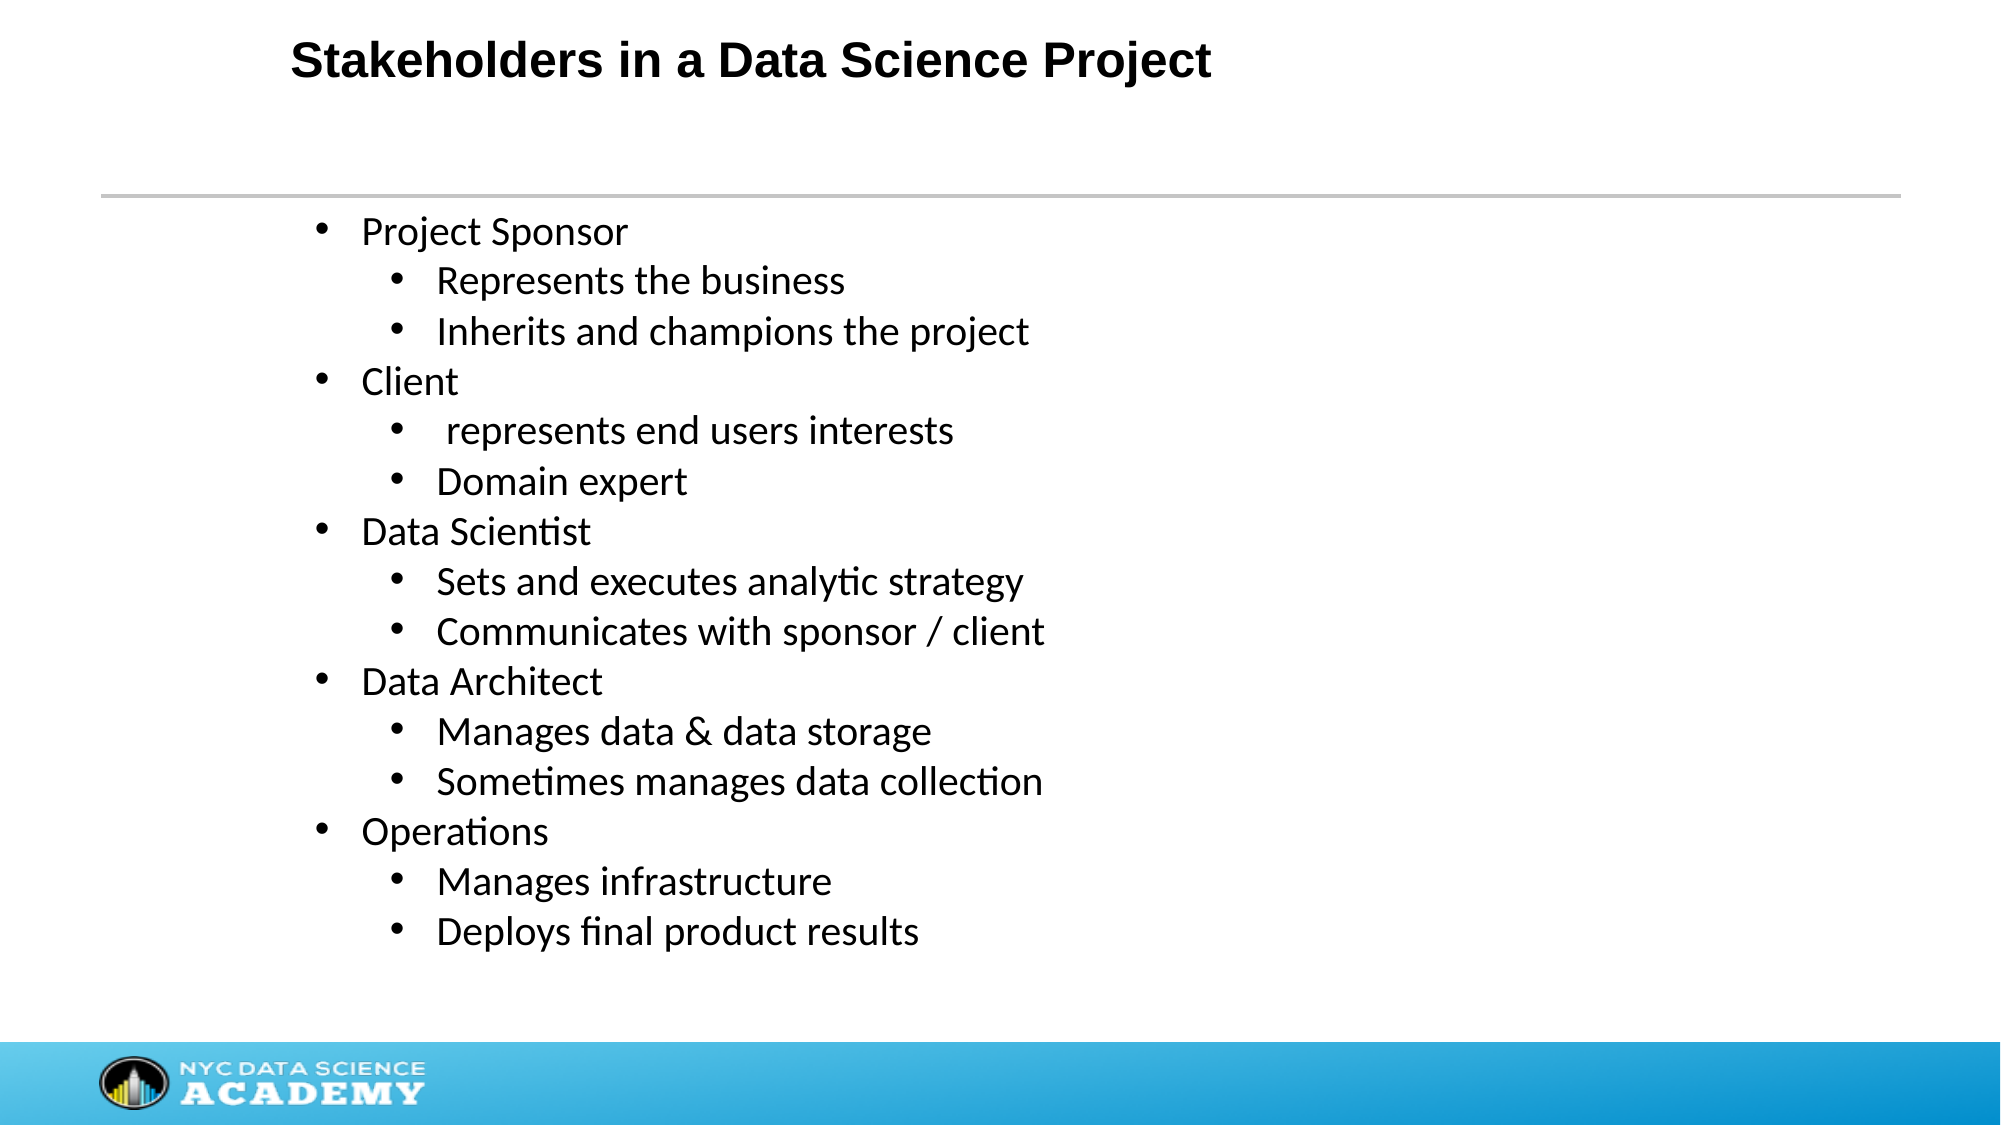

Stakeholders in a Data Science Project
Project Sponsor
Represents the business
Inherits and champions the project
Client
 represents end users interests
Domain expert
Data Scientist
Sets and executes analytic strategy
Communicates with sponsor / client
Data Architect
Manages data & data storage
Sometimes manages data collection
Operations
Manages infrastructure
Deploys final product results